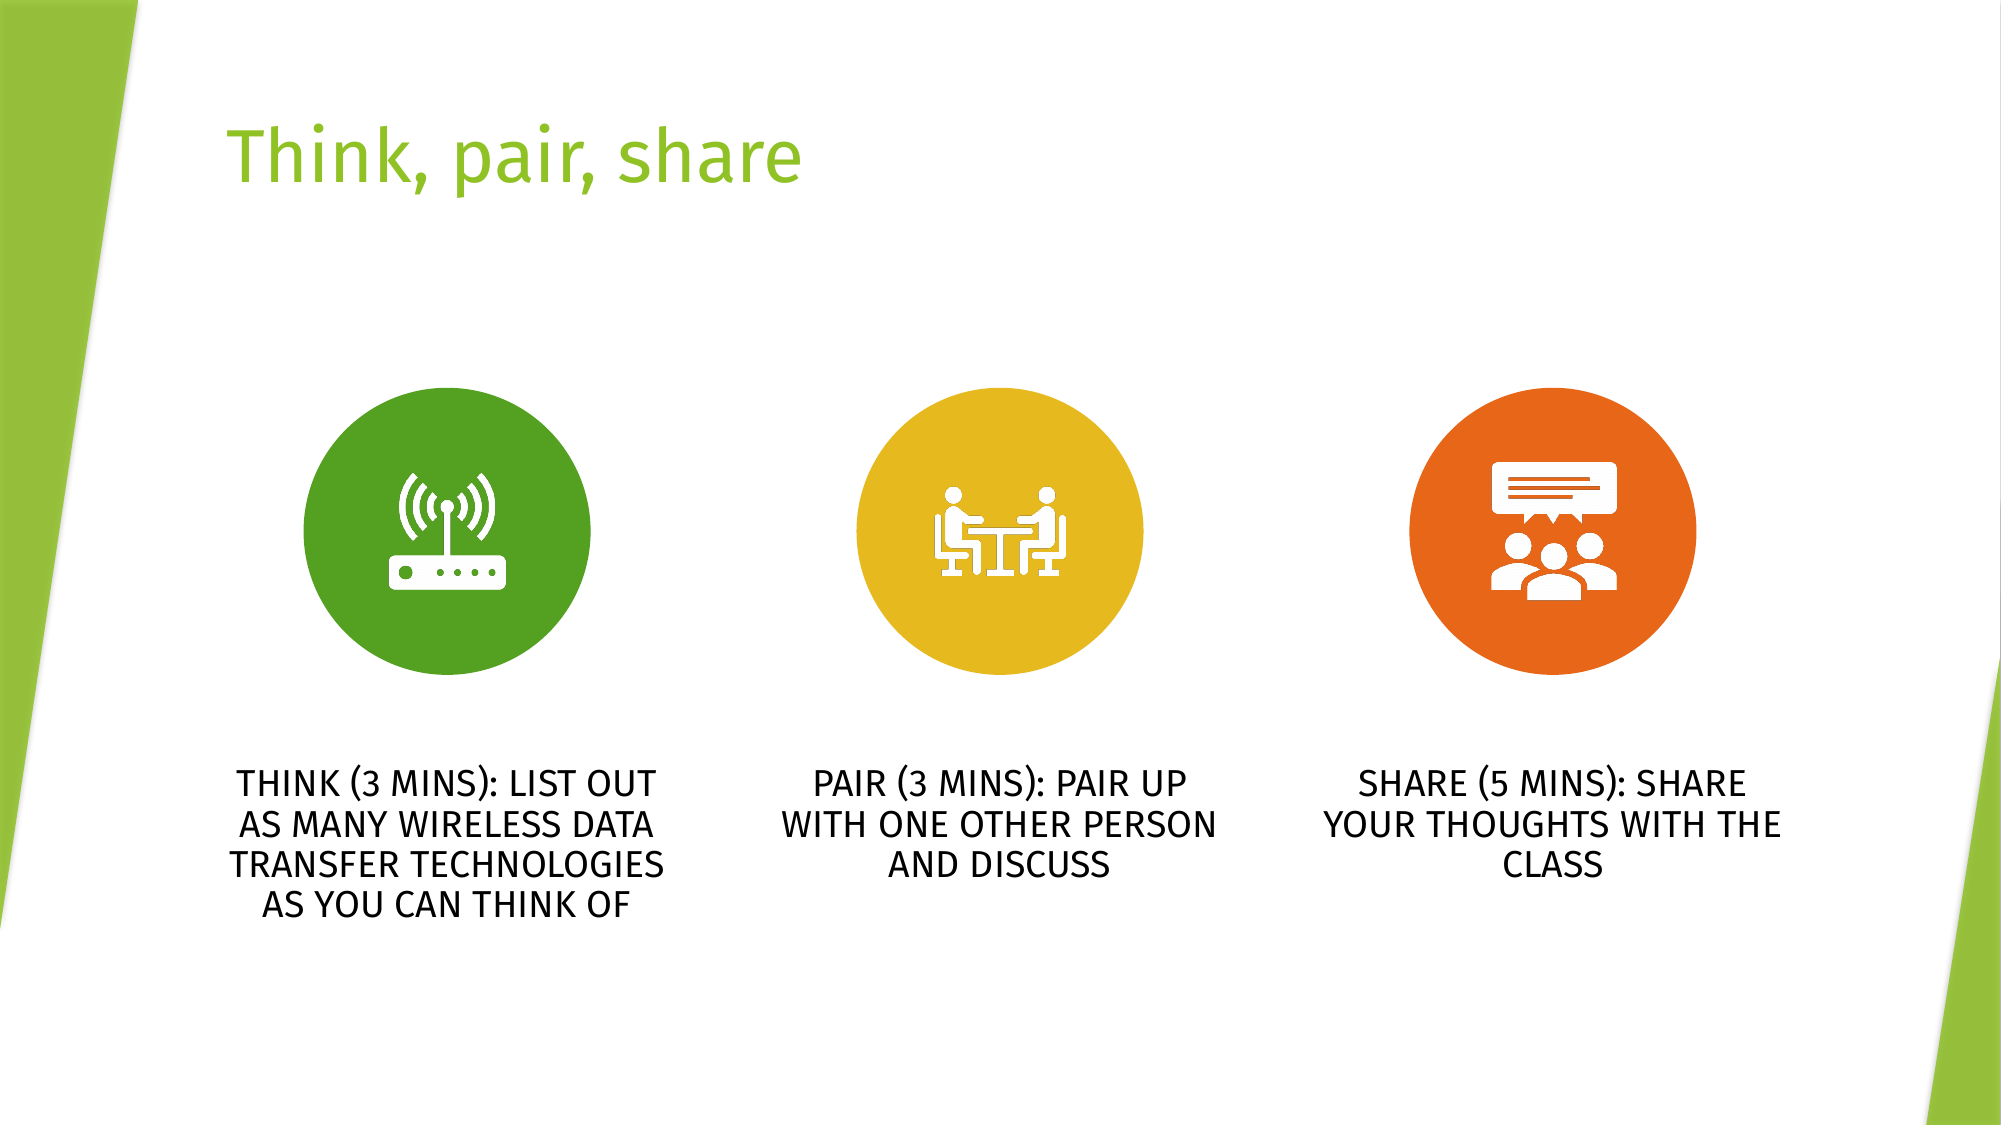

# Think, pair, share
Think (3 mins): list out as many wireless Data transfer technologies as you can think of
Pair (3 mins): pair up with one other person and discuss
Share (5 mins): share your thoughts with the class